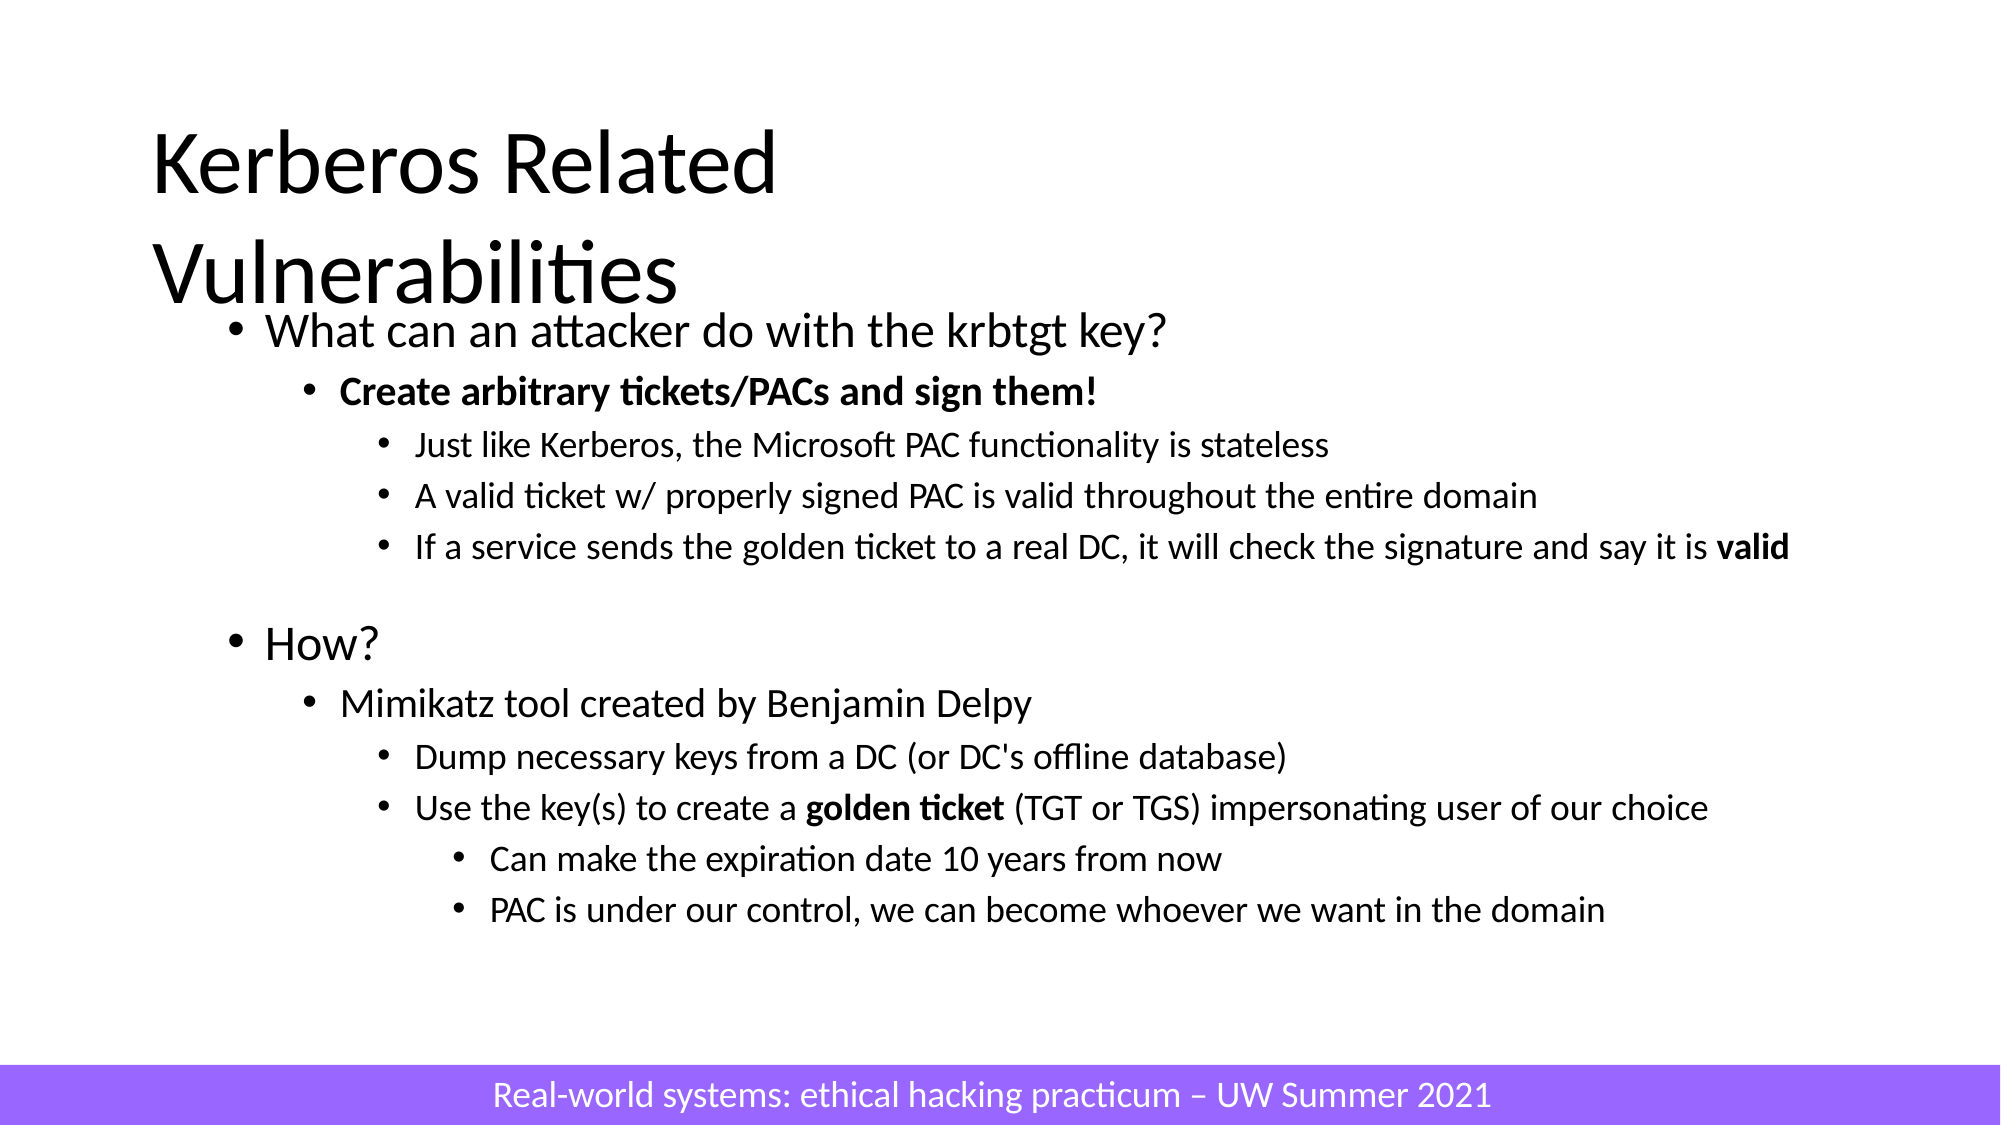

# Kerberos Related Vulnerabilities
What can an attacker do with the krbtgt key?
Create arbitrary tickets/PACs and sign them!
Just like Kerberos, the Microsoft PAC functionality is stateless
A valid ticket w/ properly signed PAC is valid throughout the entire domain
If a service sends the golden ticket to a real DC, it will check the signature and say it is valid

How?
Mimikatz tool created by Benjamin Delpy
Dump necessary keys from a DC (or DC's offline database)
Use the key(s) to create a golden ticket (TGT or TGS) impersonating user of our choice
Can make the expiration date 10 years from now
PAC is under our control, we can become whoever we want in the domain
Real-world systems: ethical hacking practicum – UW Summer 2021